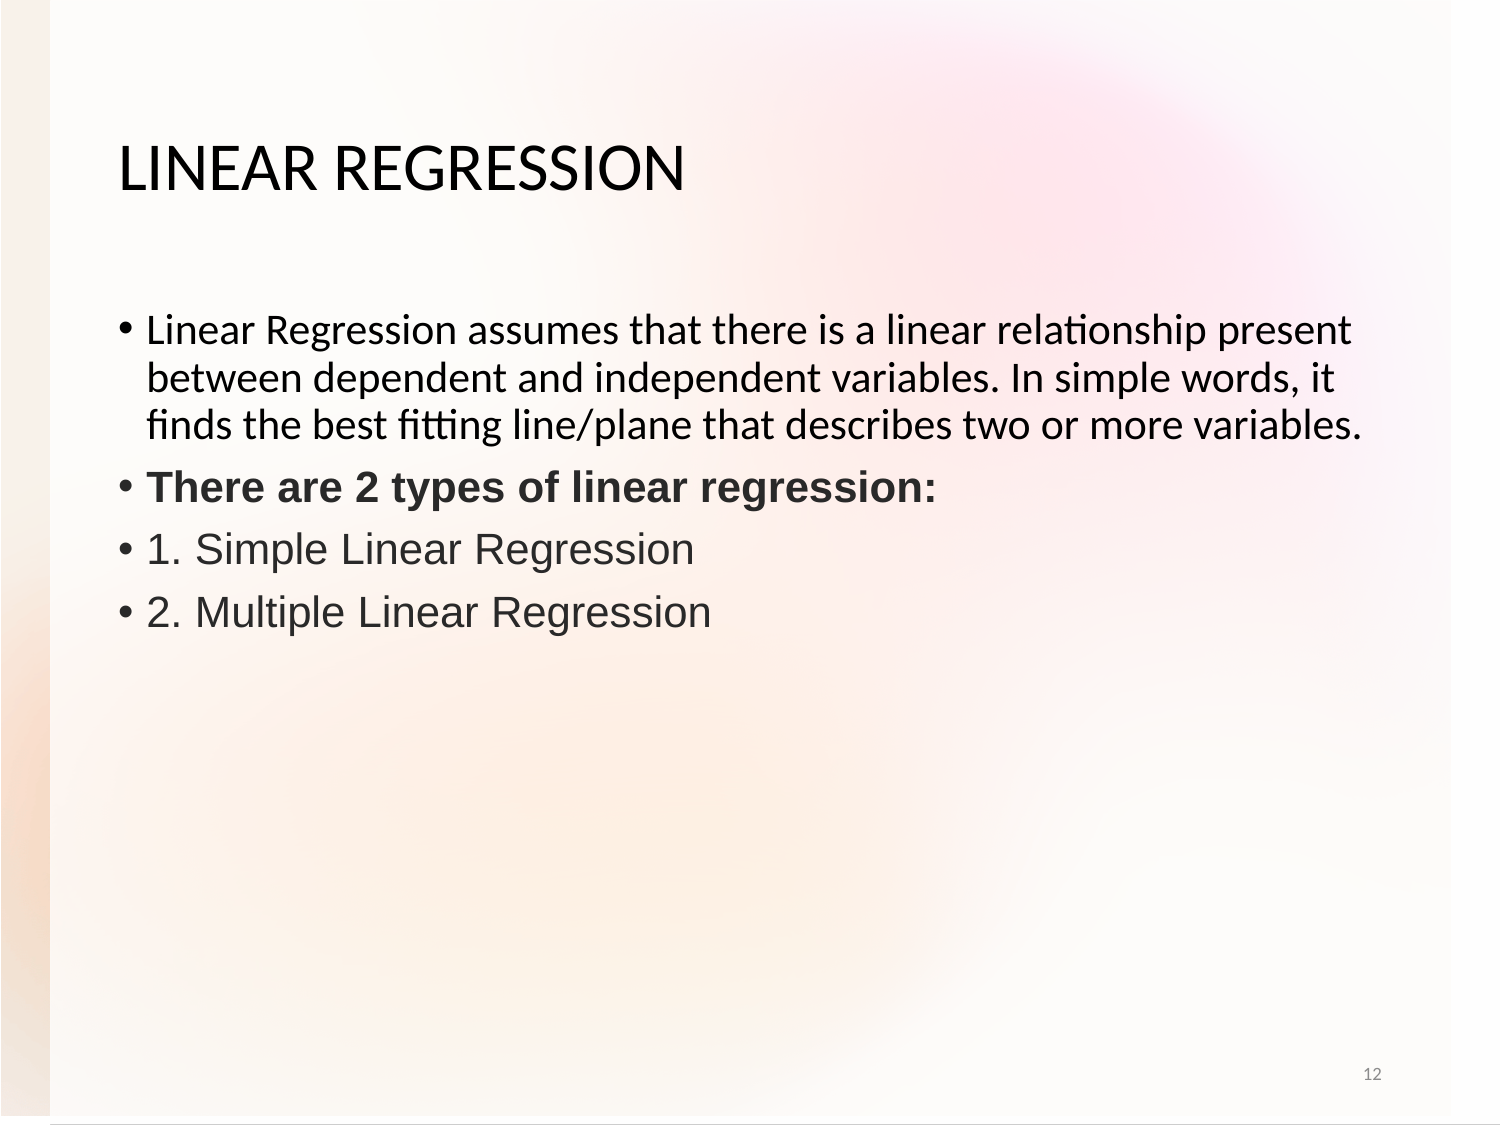

# LINEAR REGRESSION
Linear Regression assumes that there is a linear relationship present between dependent and independent variables. In simple words, it finds the best fitting line/plane that describes two or more variables.
There are 2 types of linear regression:
1. Simple Linear Regression
2. Multiple Linear Regression

12